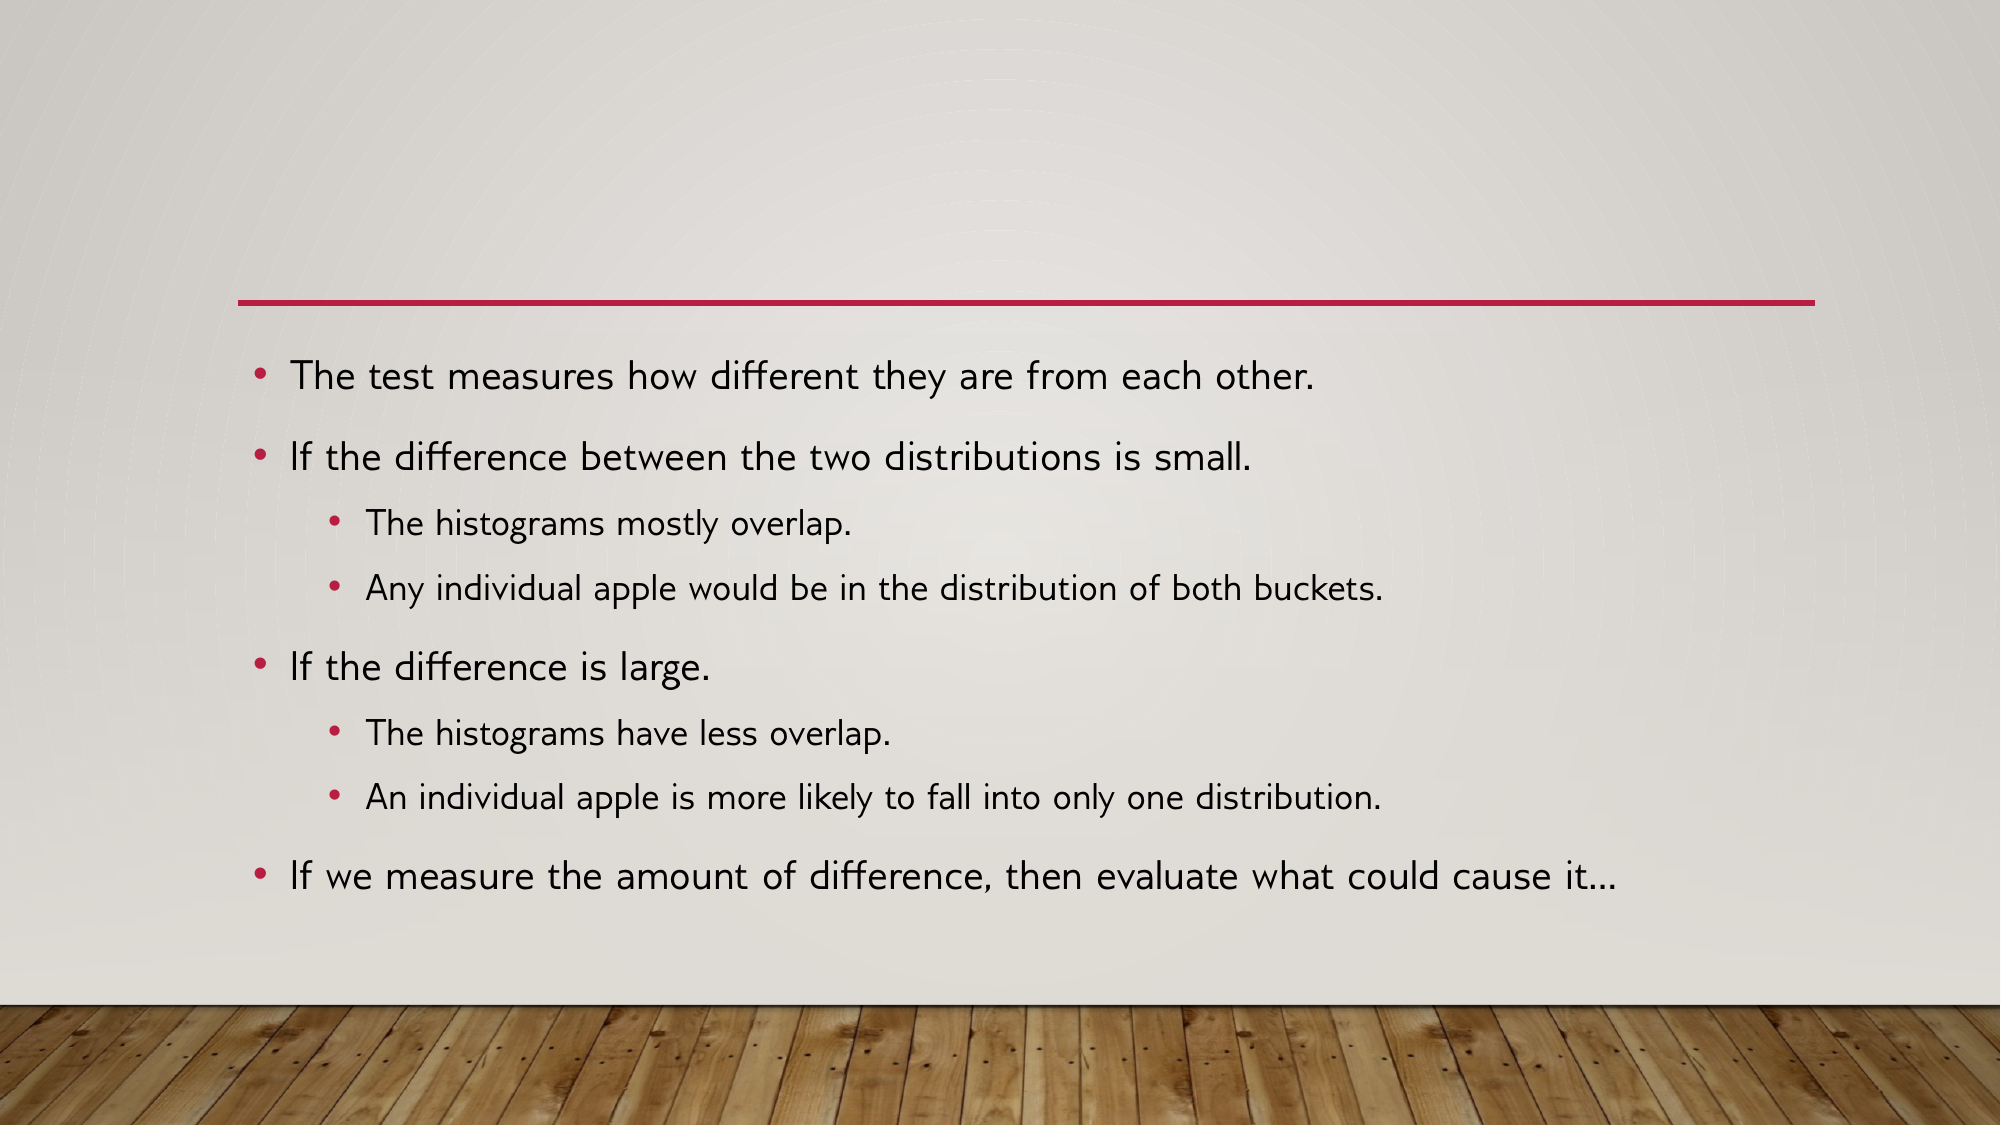

#
The test measures how different they are from each other.
If the difference between the two distributions is small.
The histograms mostly overlap.
Any individual apple would be in the distribution of both buckets.
If the difference is large.
The histograms have less overlap.
An individual apple is more likely to fall into only one distribution.
If we measure the amount of difference, then evaluate what could cause it…